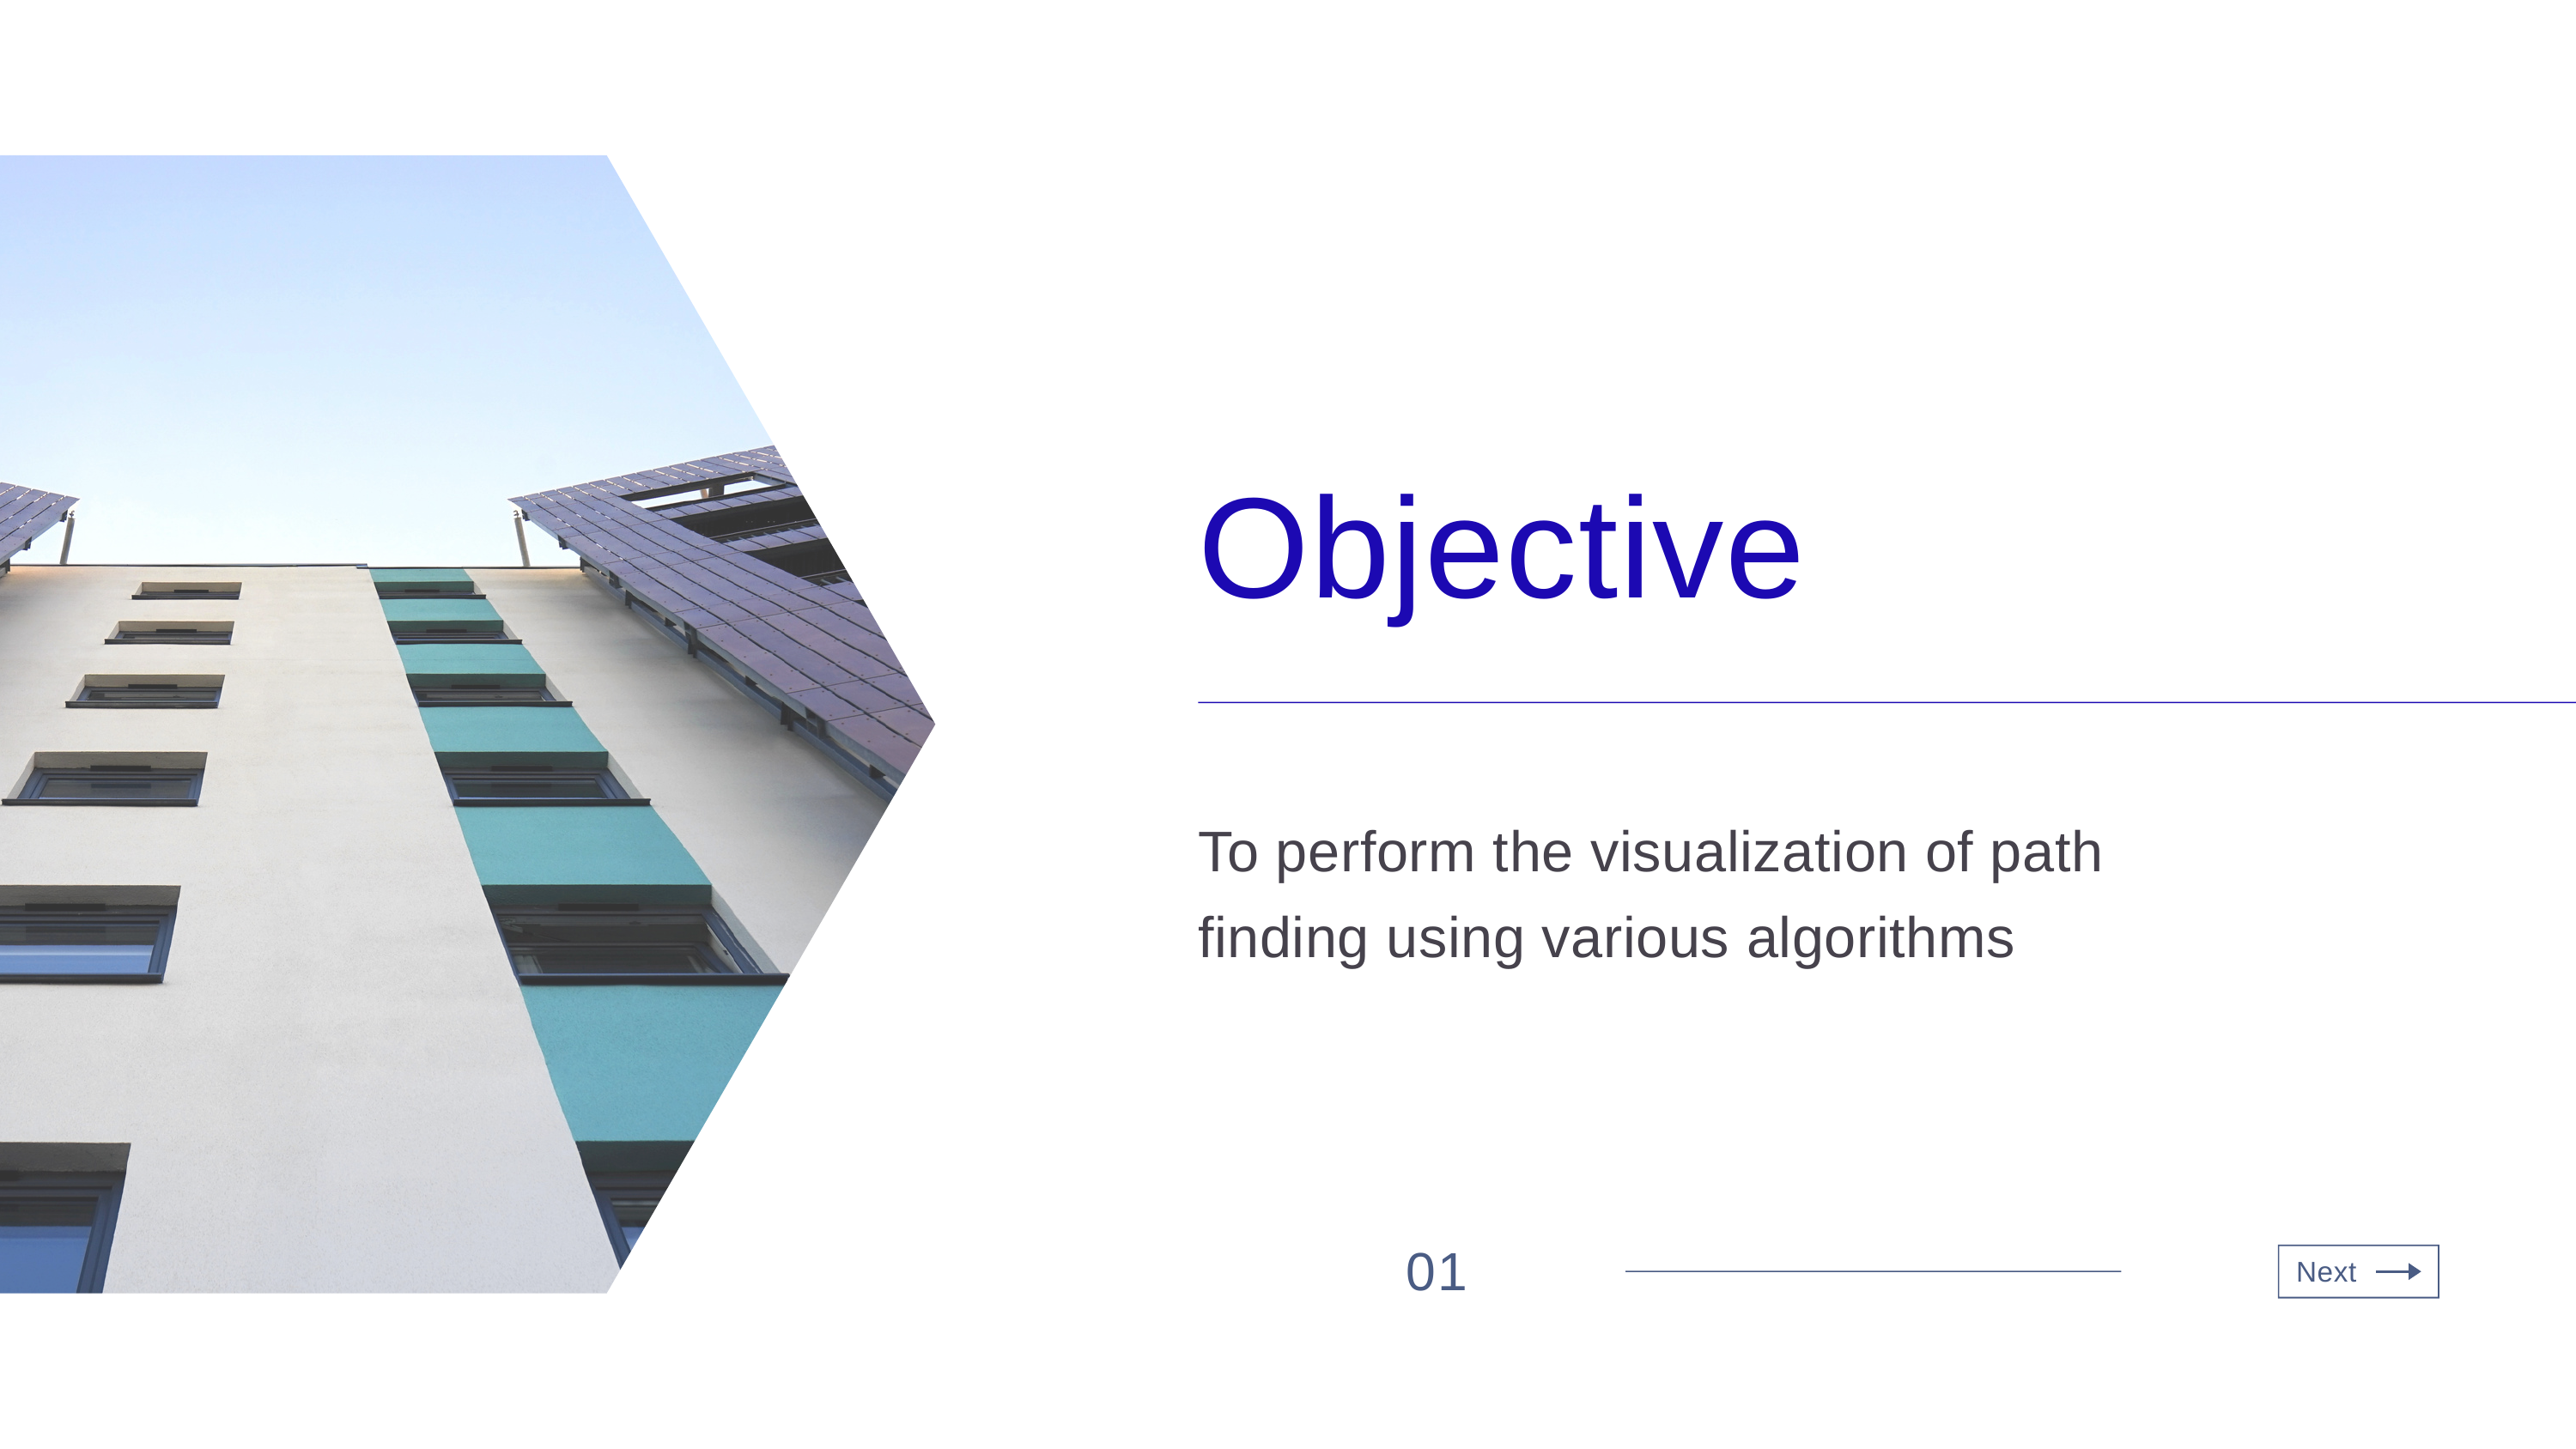

Objective

To perform the visualization of path finding using various algorithms
01

Next